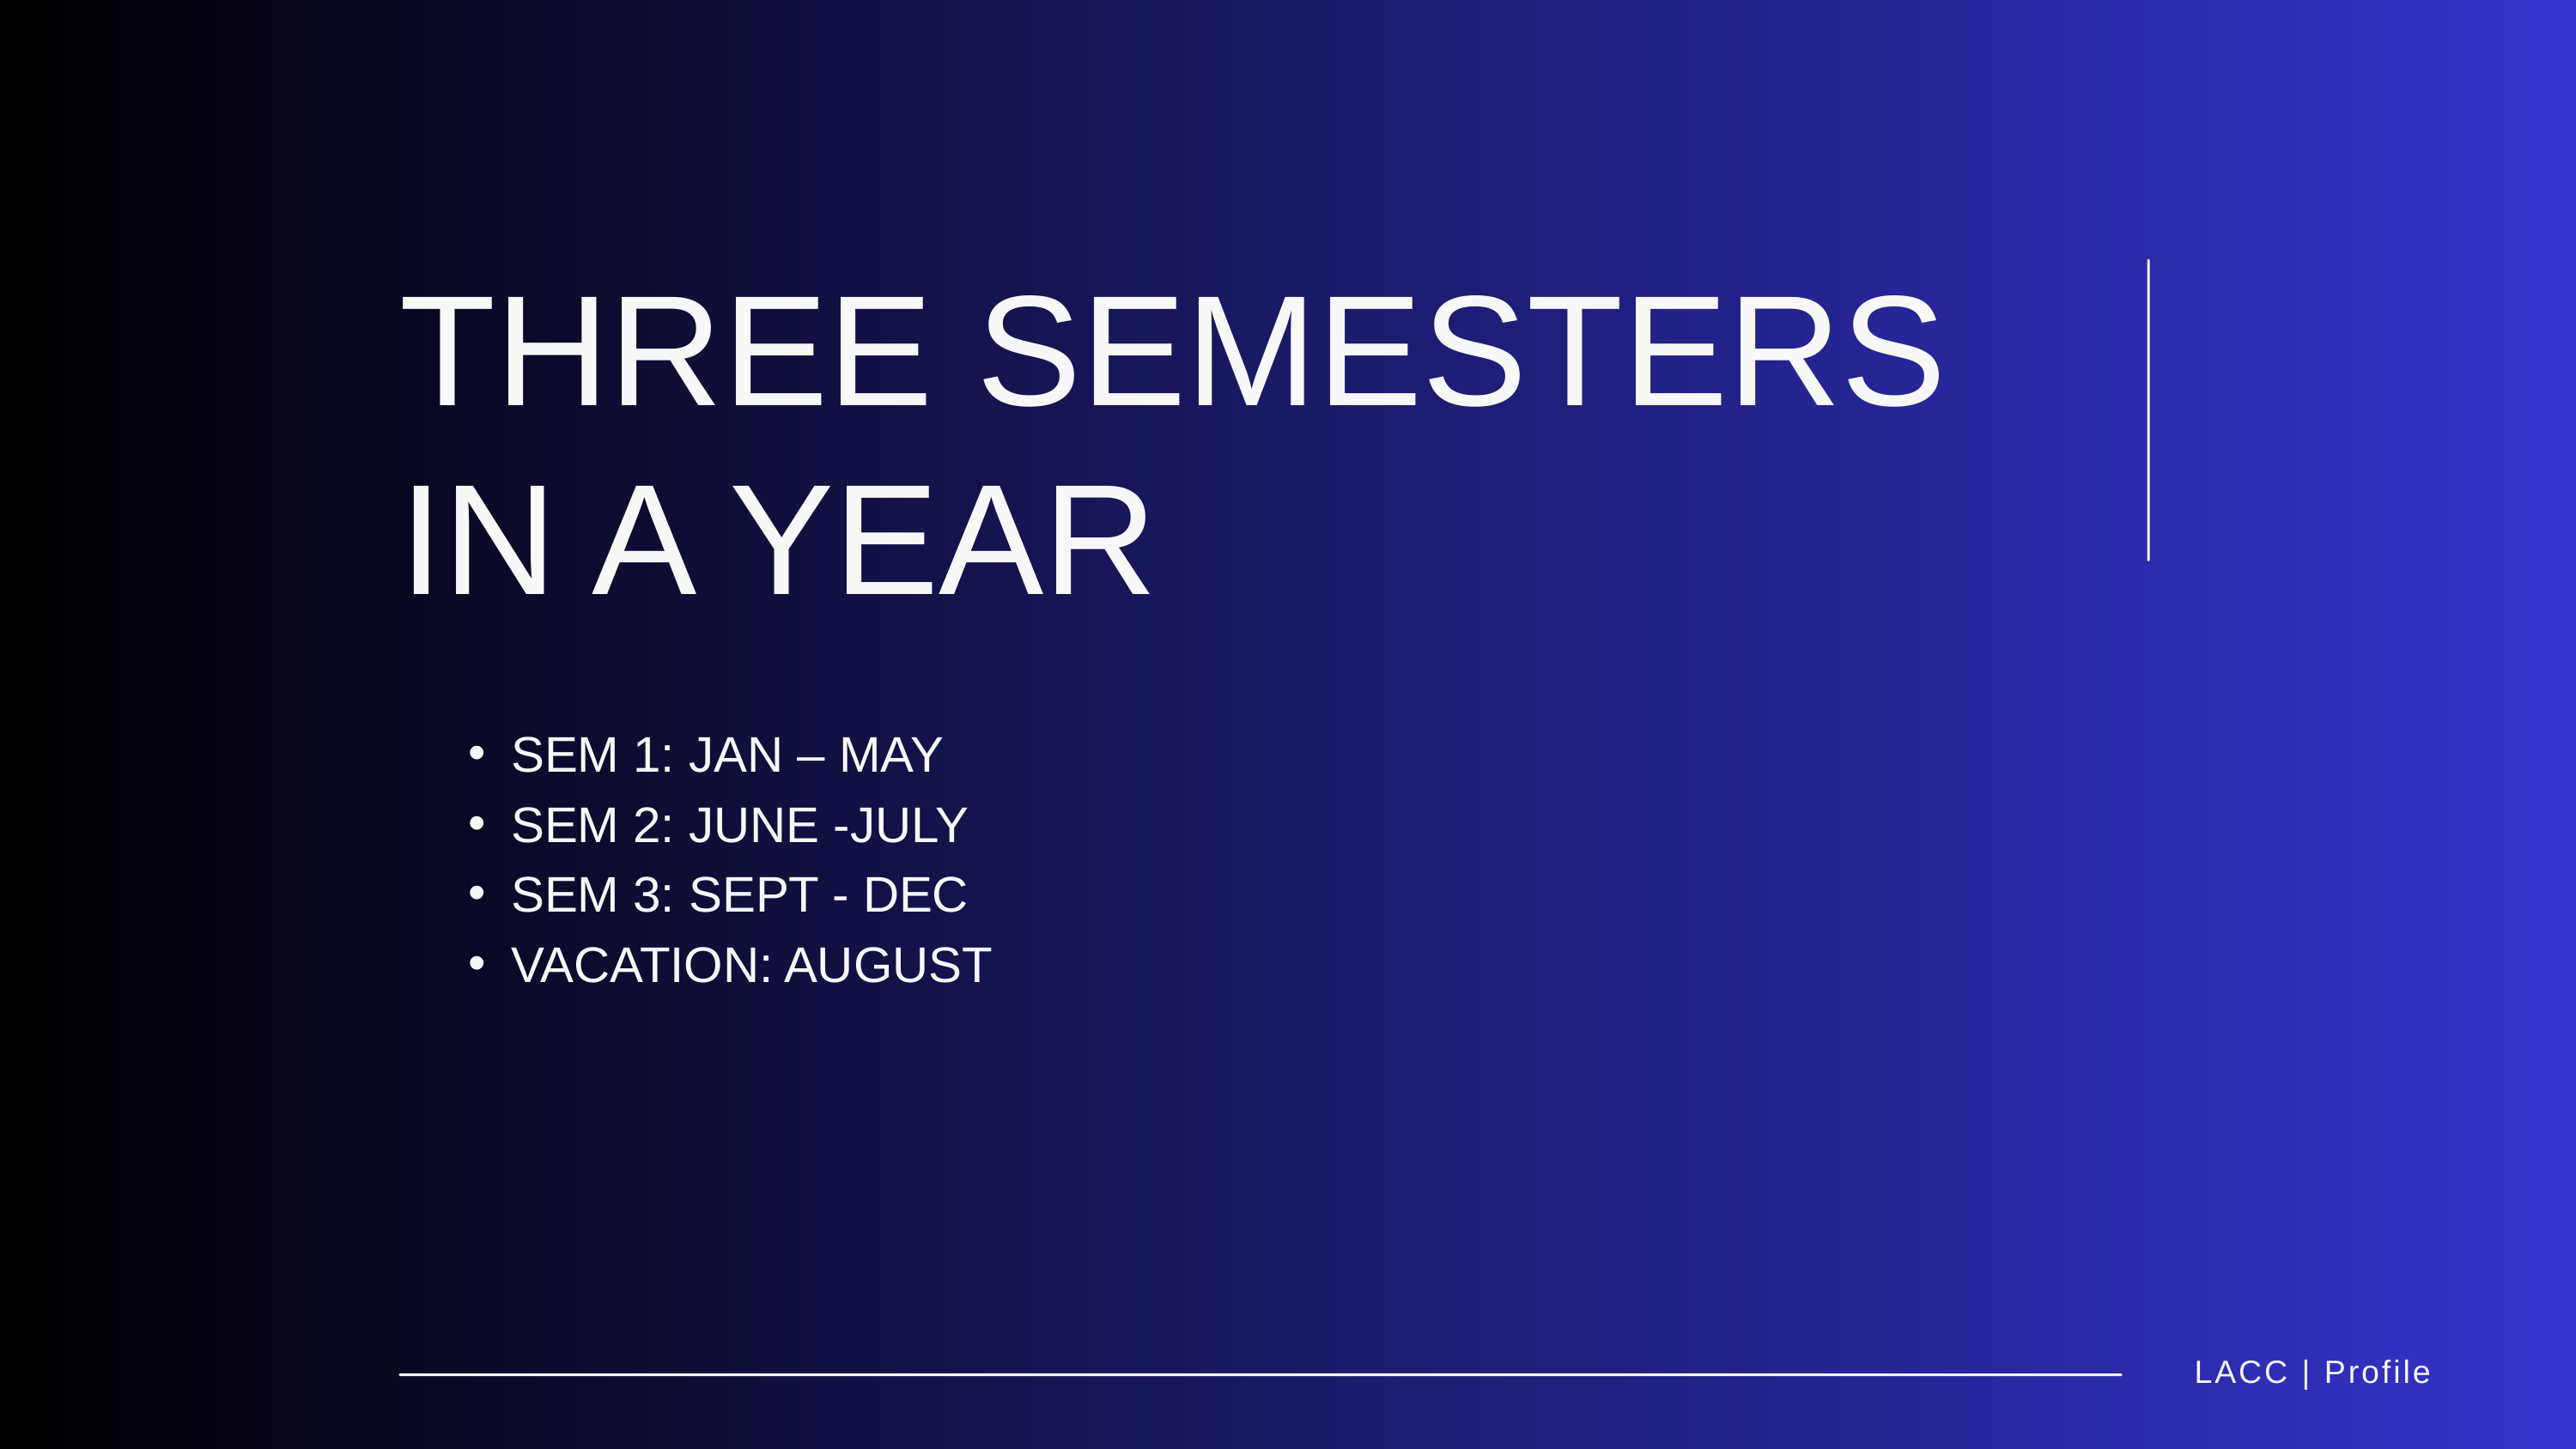

THREE SEMESTERS IN A YEAR

SEM 1: JAN – MAY
SEM 2: JUNE -JULY
SEM 3: SEPT - DEC
VACATION: AUGUST
LACC | Profile